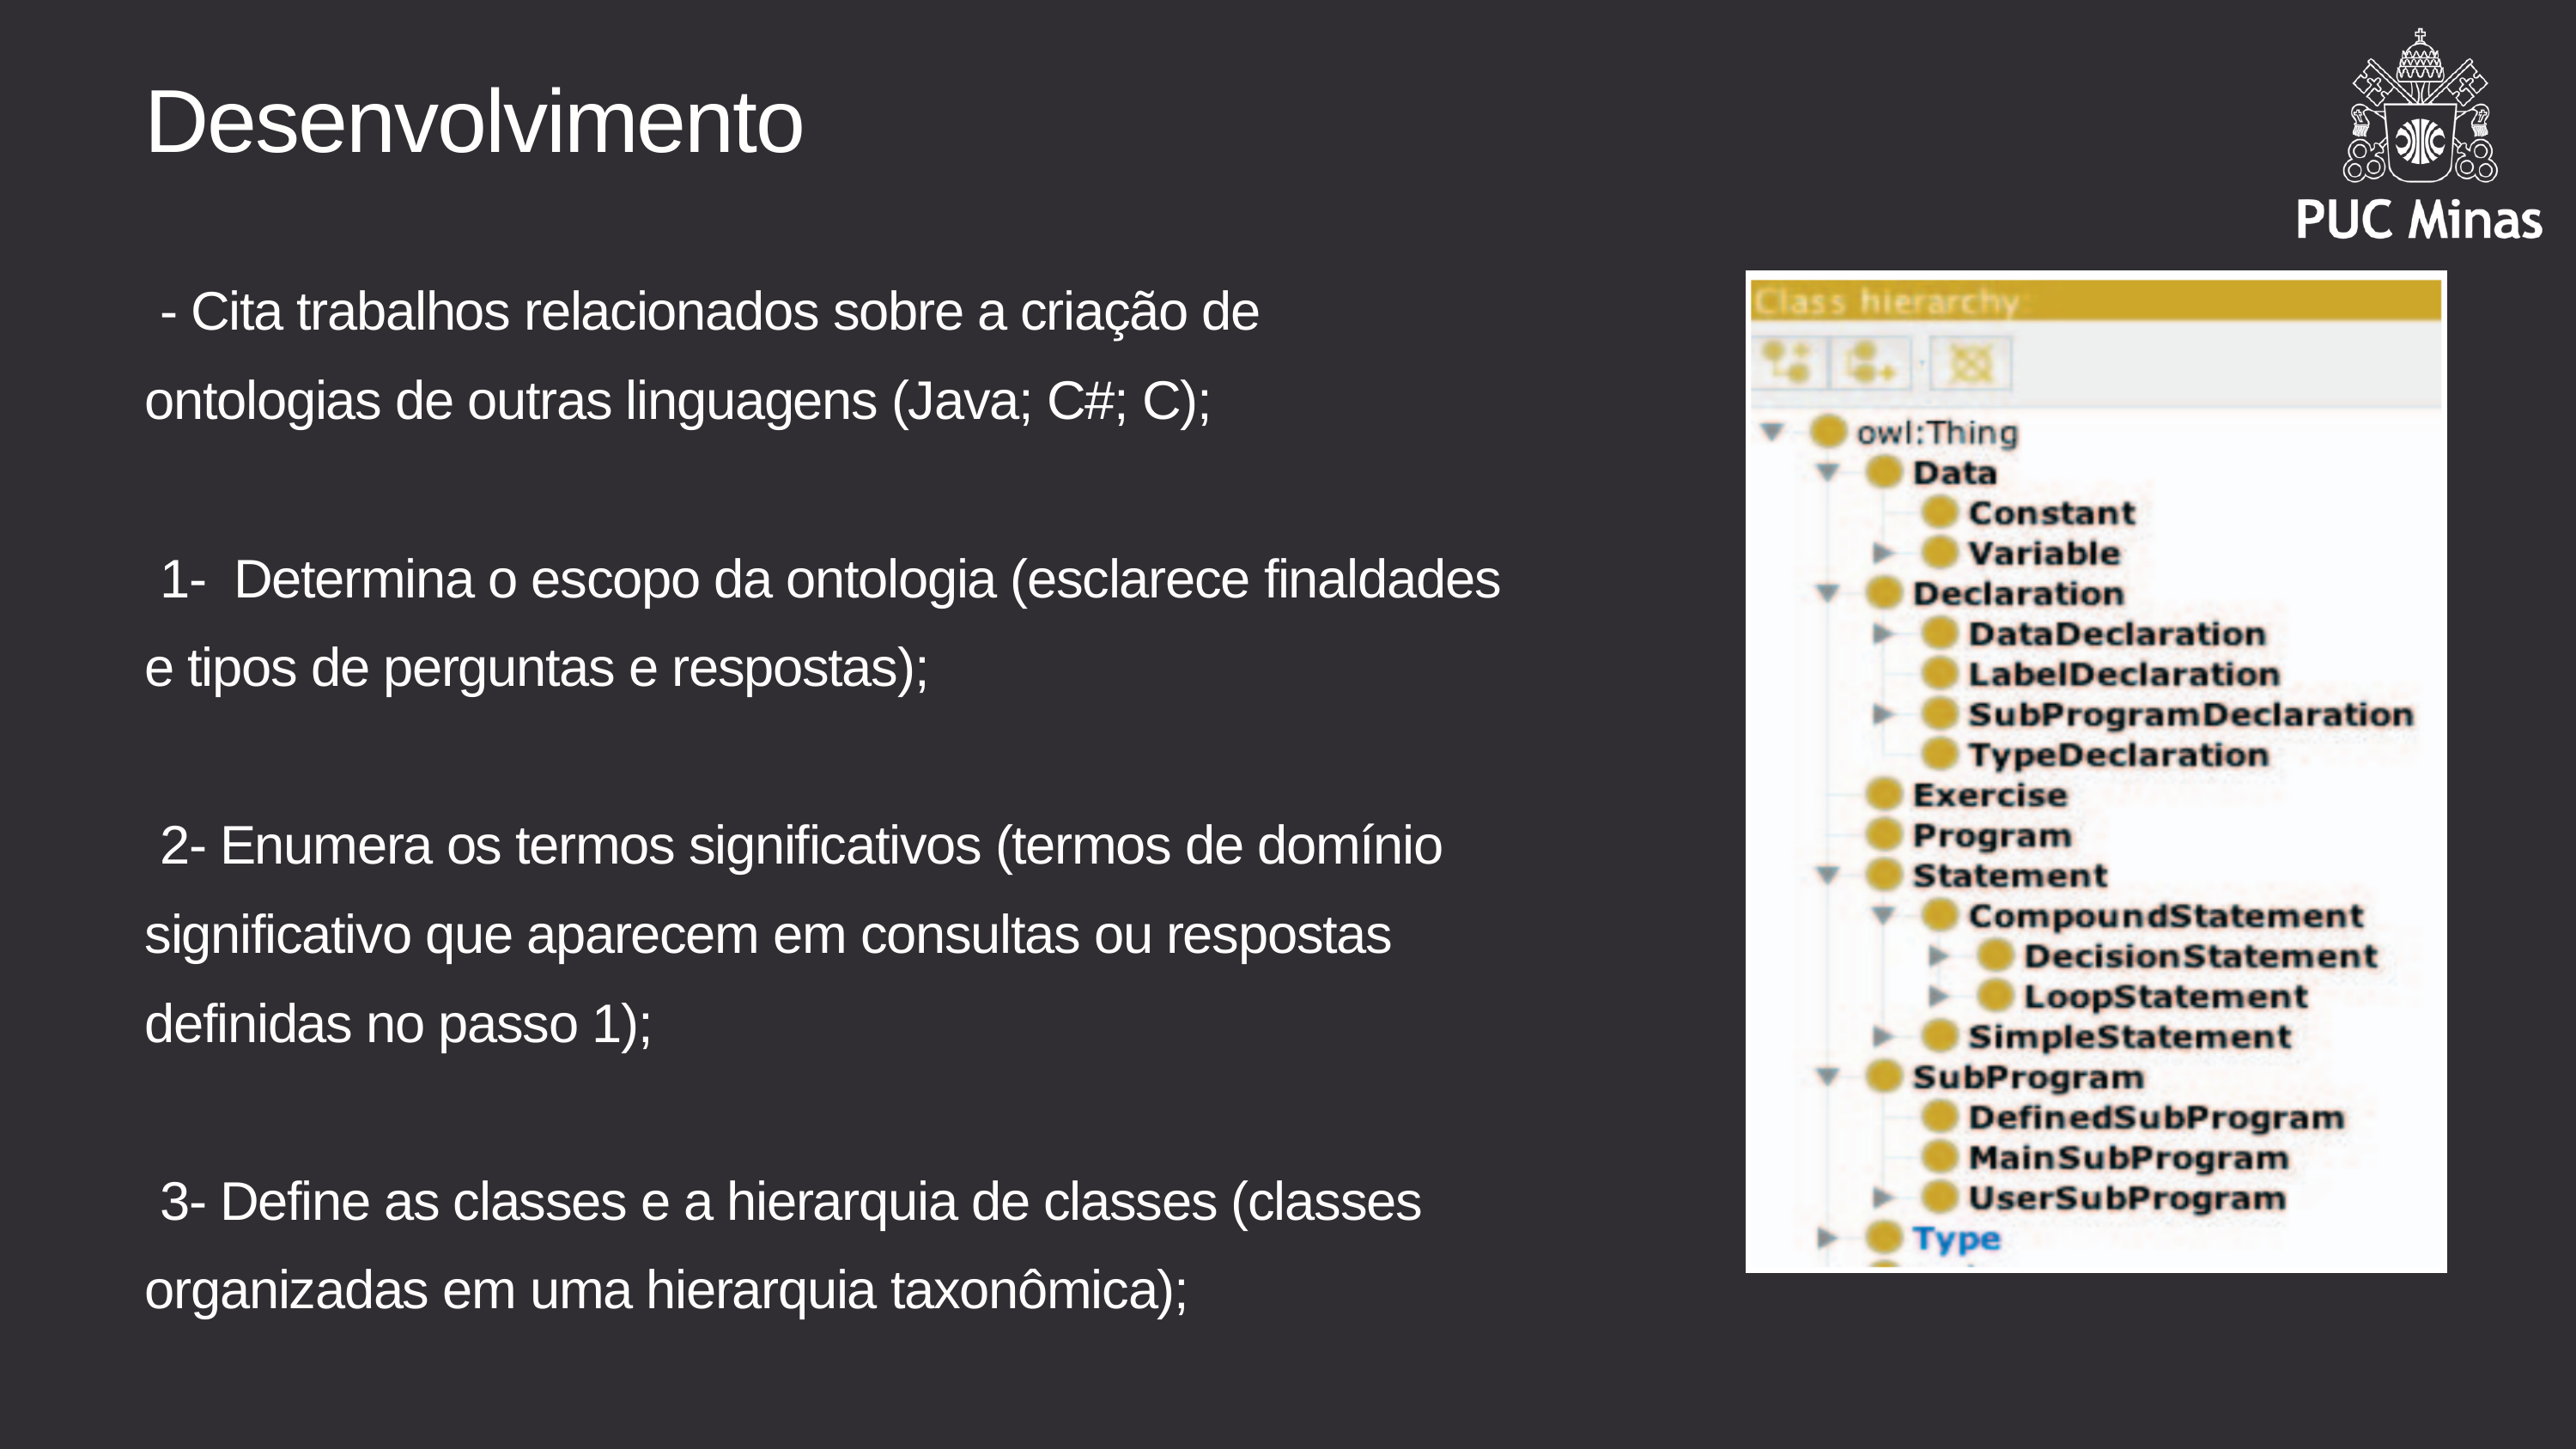

Desenvolvimento
 - Cita trabalhos relacionados sobre a criação de ontologias de outras linguagens (Java; C#; C);

 1-  Determina o escopo da ontologia (esclarece finaldades e tipos de perguntas e respostas);

 2- Enumera os termos significativos (termos de domínio significativo que aparecem em consultas ou respostas definidas no passo 1);

 3- Define as classes e a hierarquia de classes (classes organizadas em uma hierarquia taxonômica);